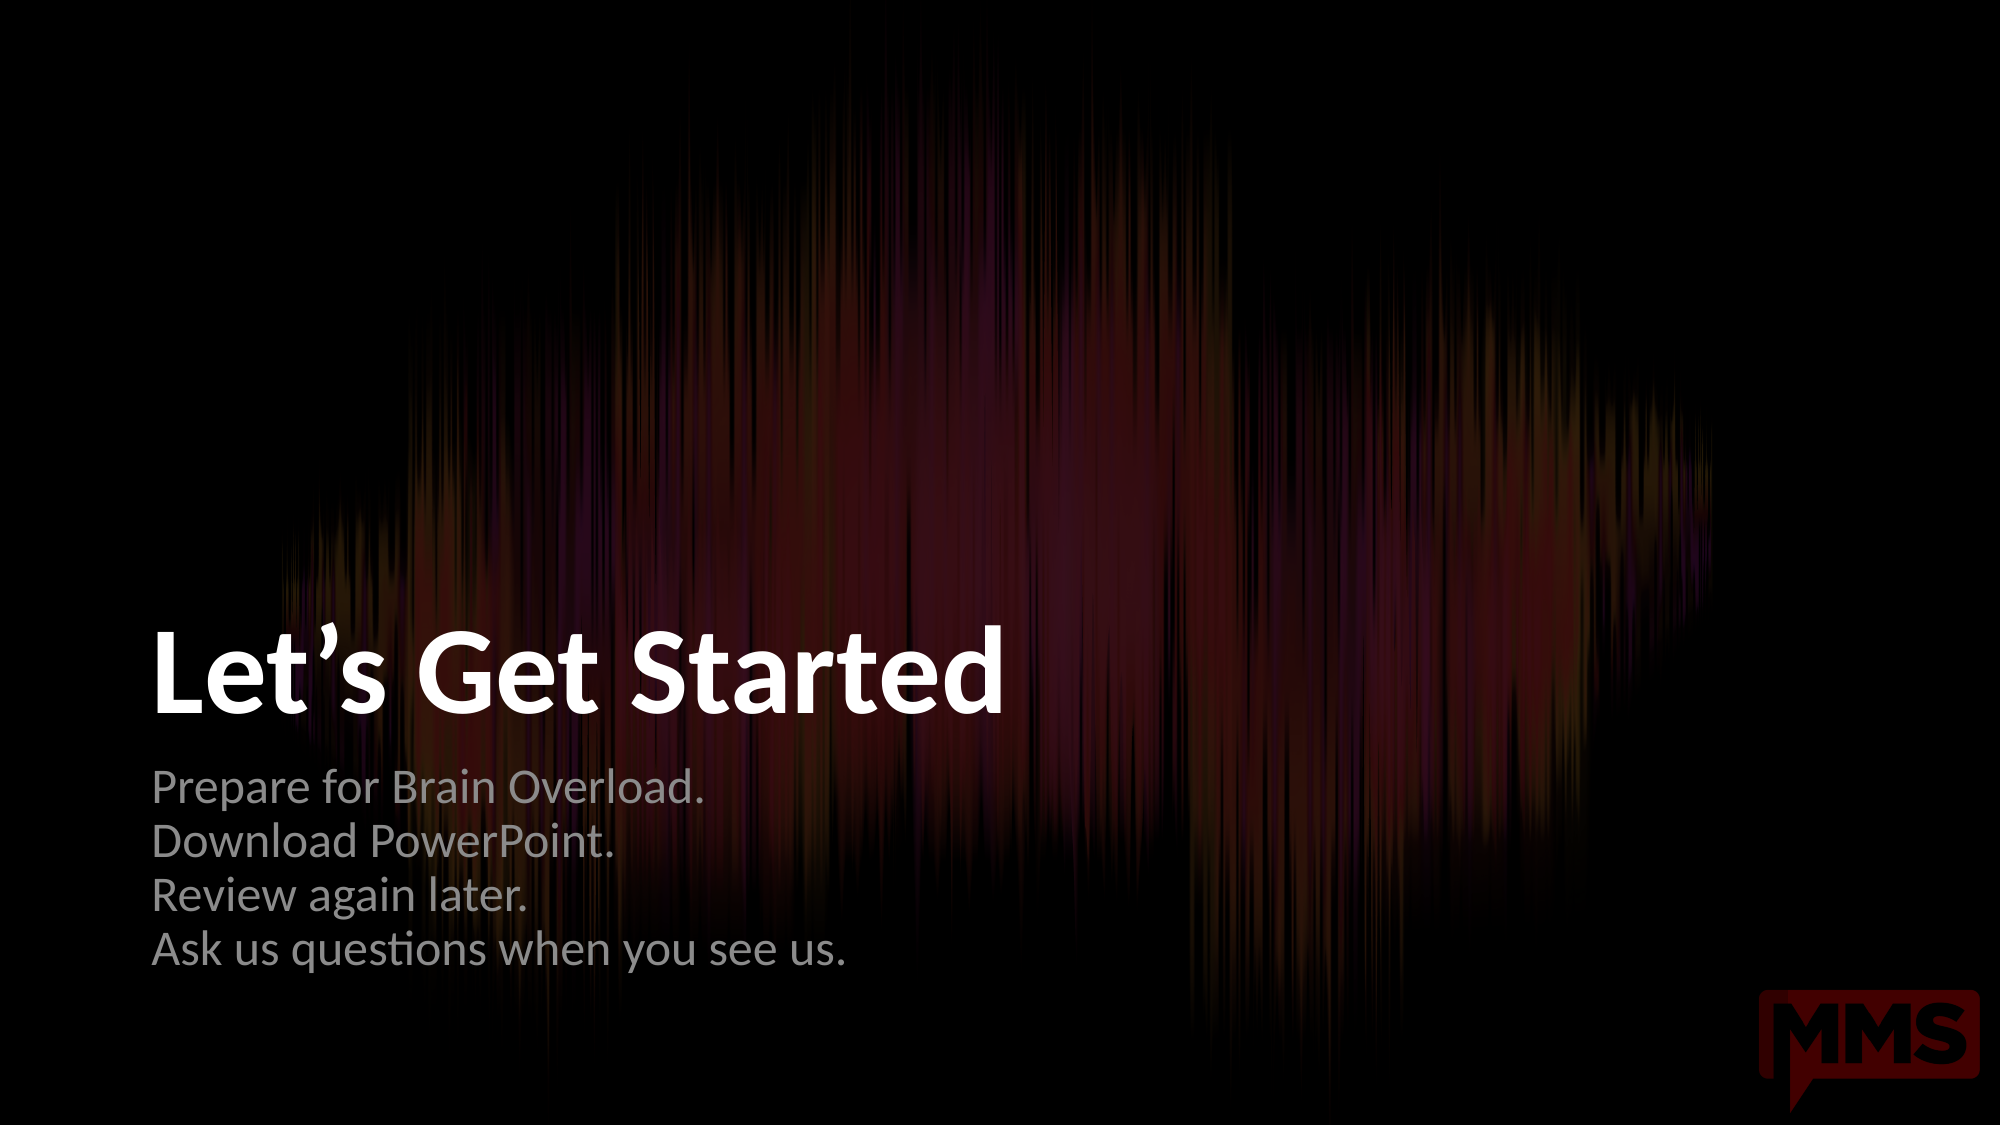

# Let’s Get Started
Prepare for Brain Overload.
Download PowerPoint.
Review again later.
Ask us questions when you see us.